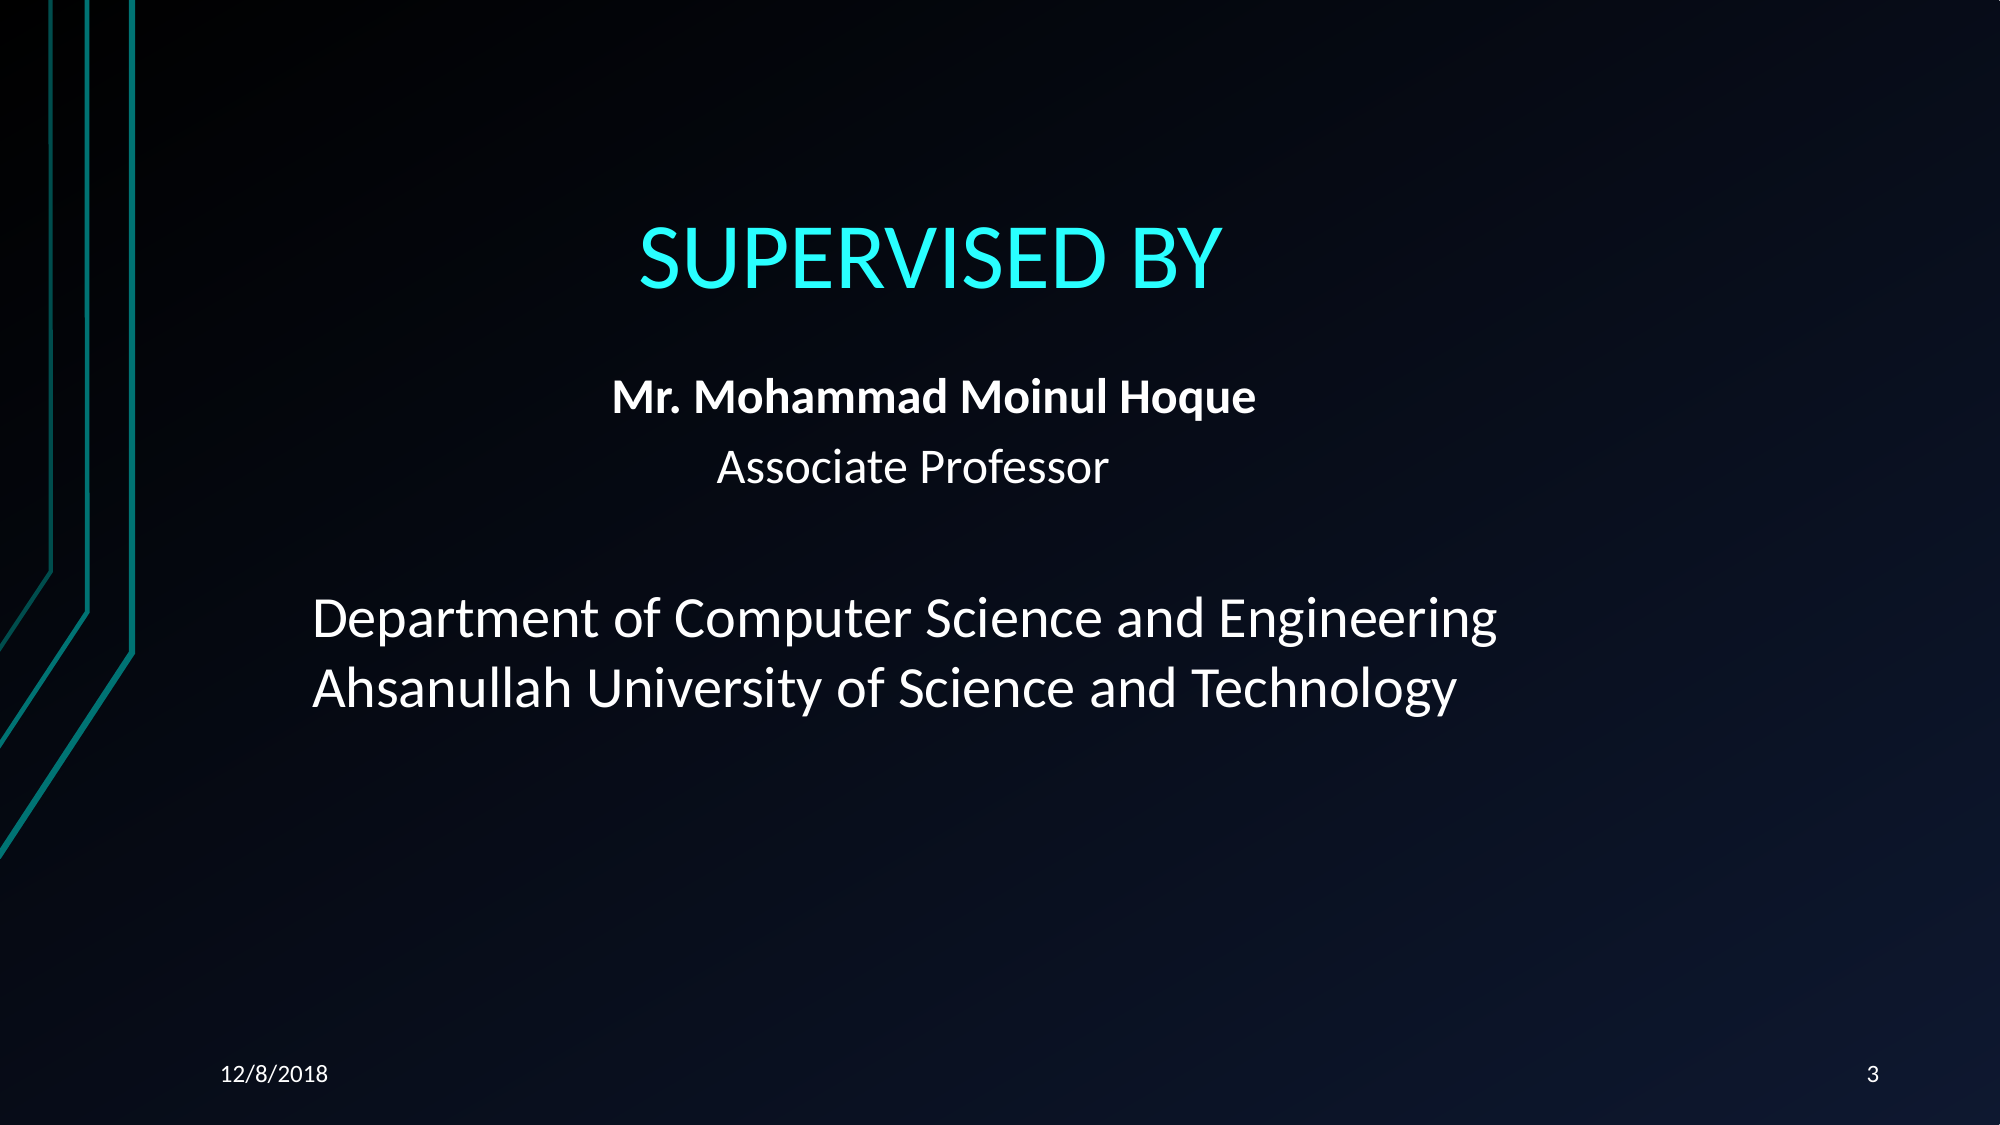

SUPERVISED BY
Mr. Mohammad Moinul Hoque
Associate Professor
Department of Computer Science and Engineering
Ahsanullah University of Science and Technology

12/8/2018
3